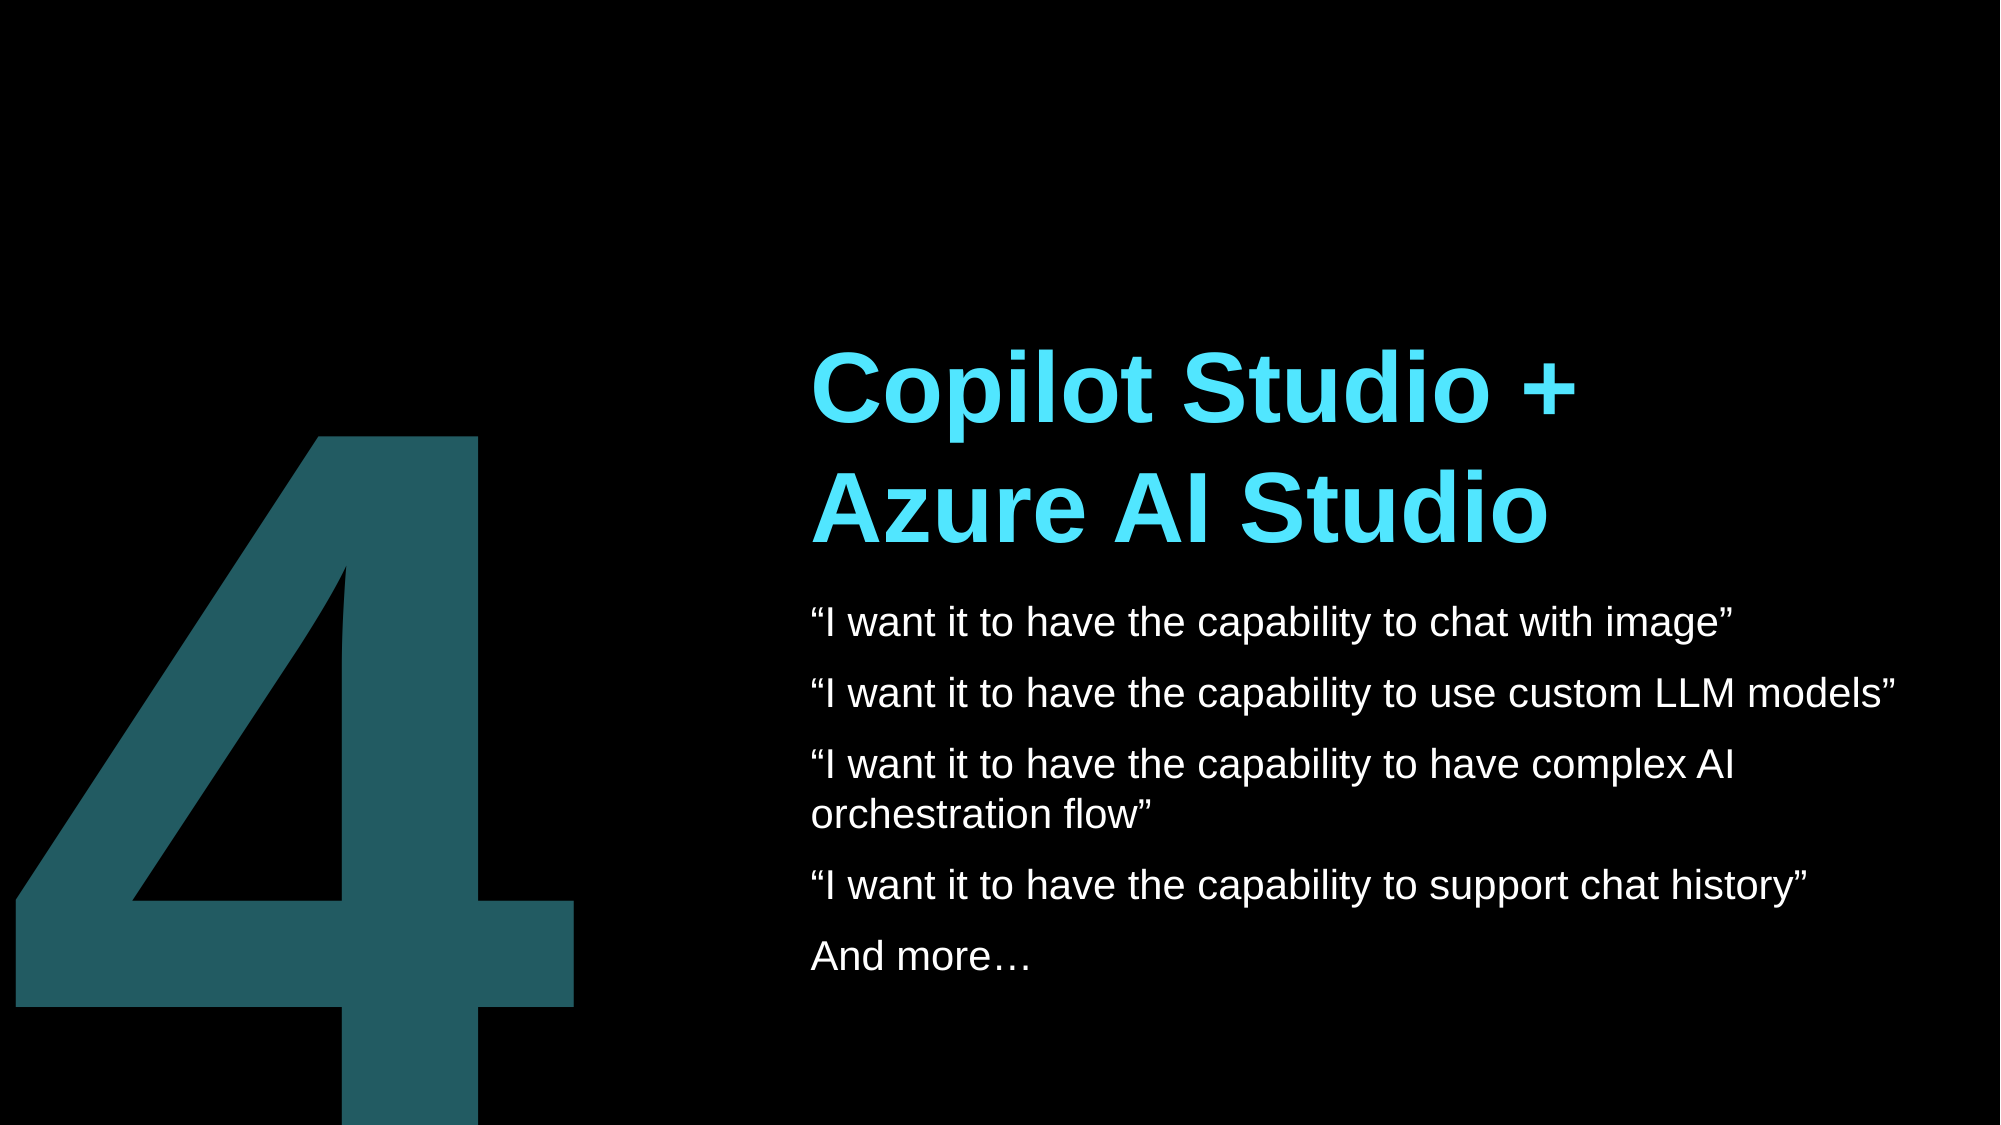

Copilot Studio +
Azure AI Studio
“I want it to have the capability to chat with image”
“I want it to have the capability to use custom LLM models”
“I want it to have the capability to have complex AI orchestration flow”
“I want it to have the capability to support chat history”
And more…